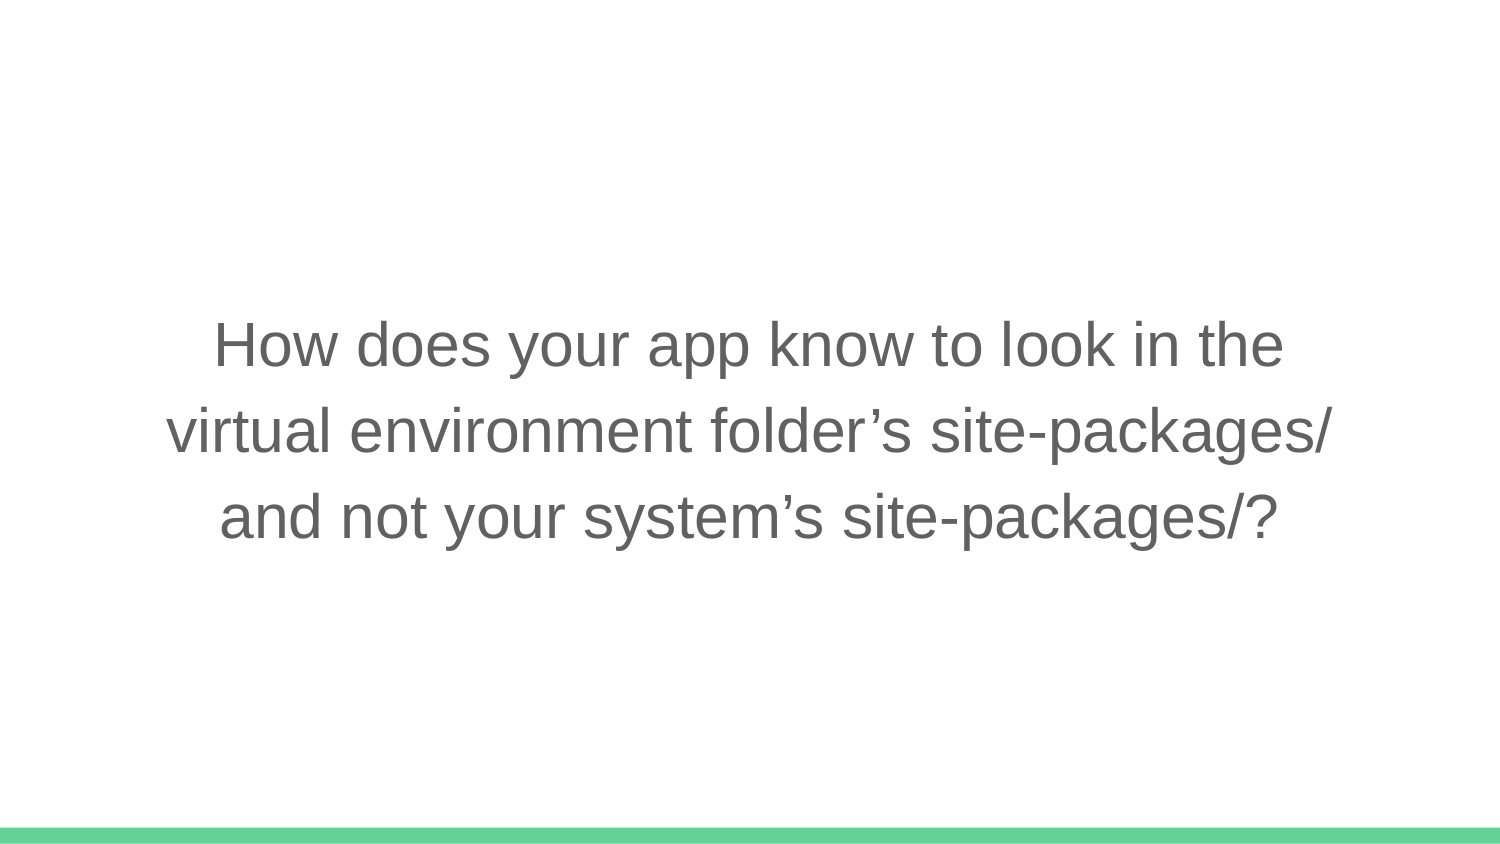

How does your app know to look in the virtual environment folder’s site-packages/ and not your system’s site-packages/?